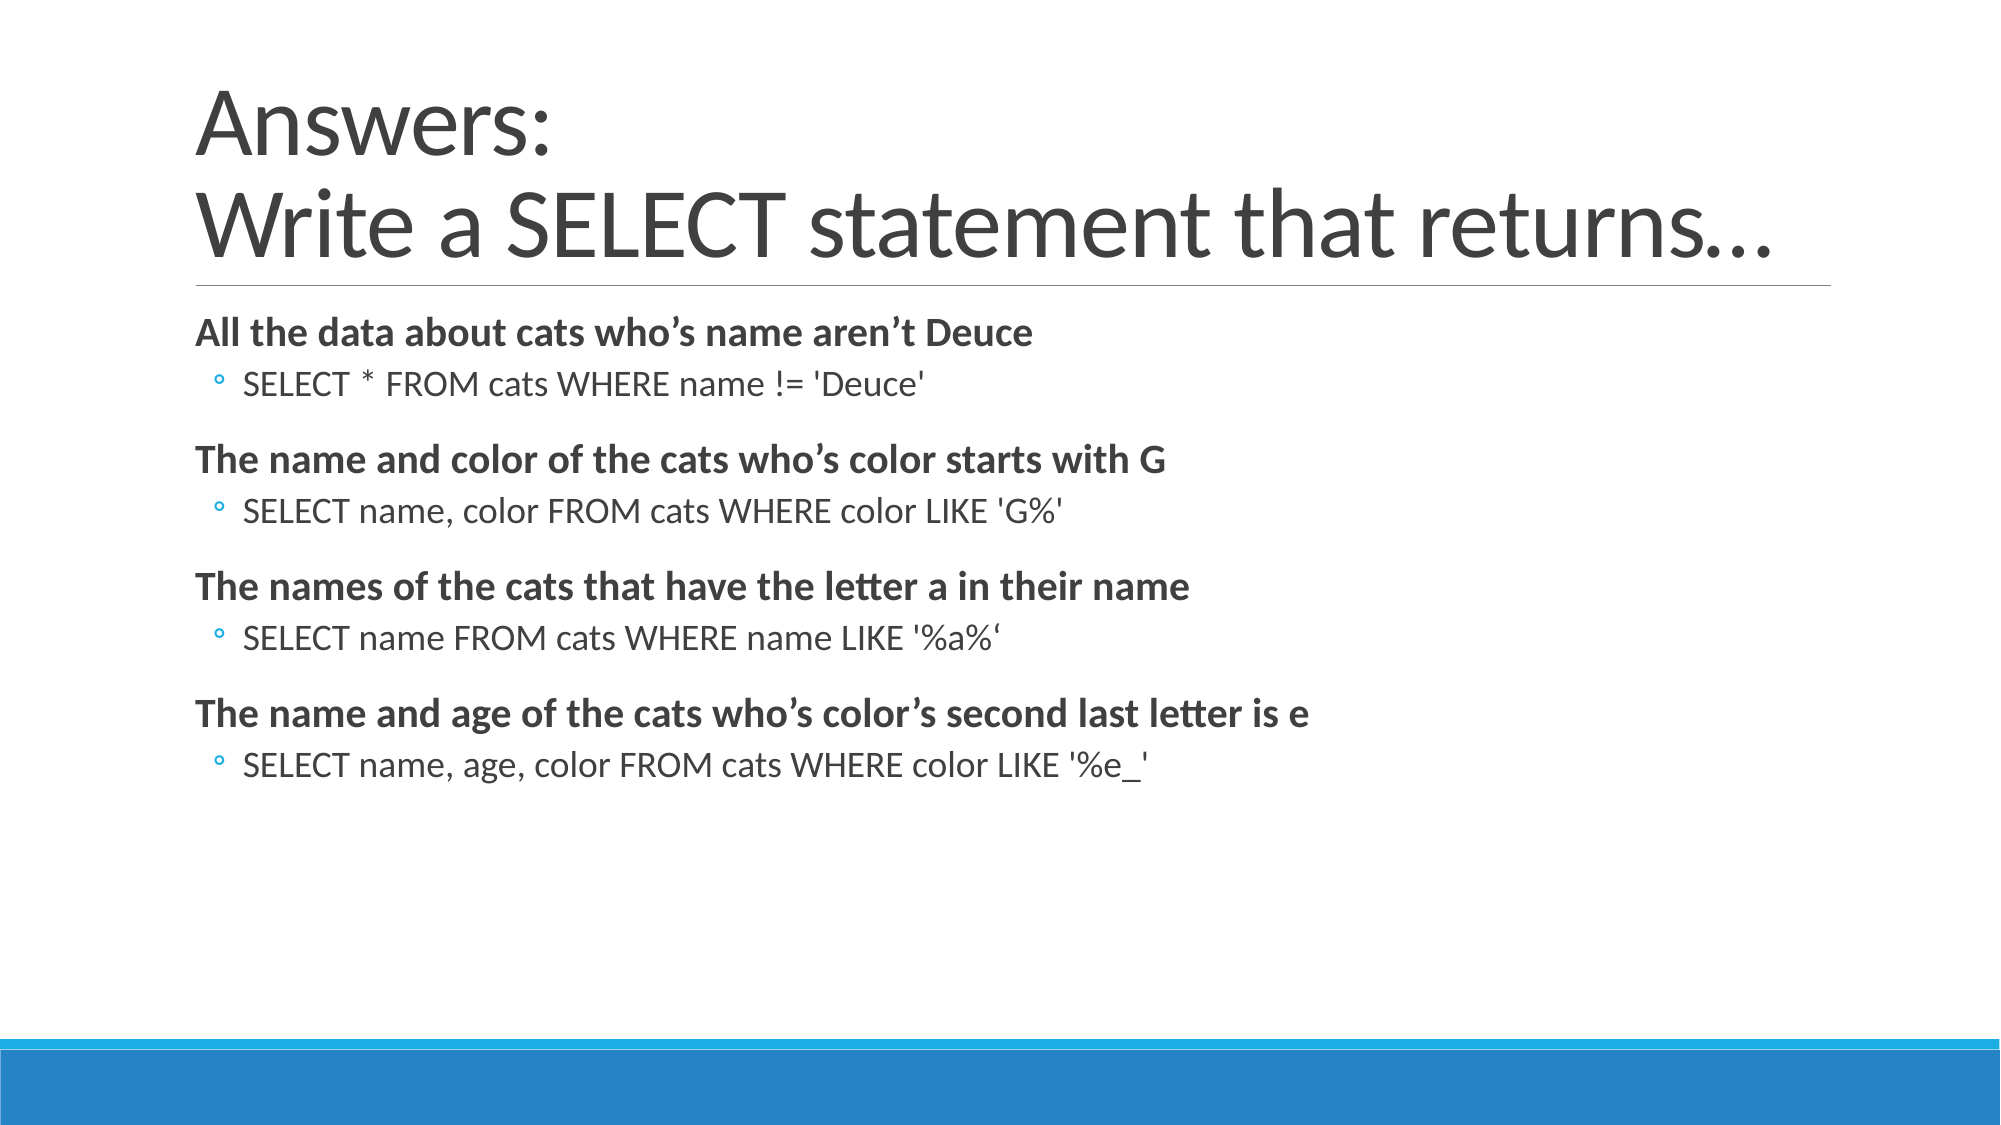

# Answers: Write a SELECT statement that returns…
All the data about cats who’s name aren’t Deuce
SELECT * FROM cats WHERE name != 'Deuce'
The name and color of the cats who’s color starts with G
SELECT name, color FROM cats WHERE color LIKE 'G%'
The names of the cats that have the letter a in their name
SELECT name FROM cats WHERE name LIKE '%a%‘
The name and age of the cats who’s color’s second last letter is e
SELECT name, age, color FROM cats WHERE color LIKE '%e_'